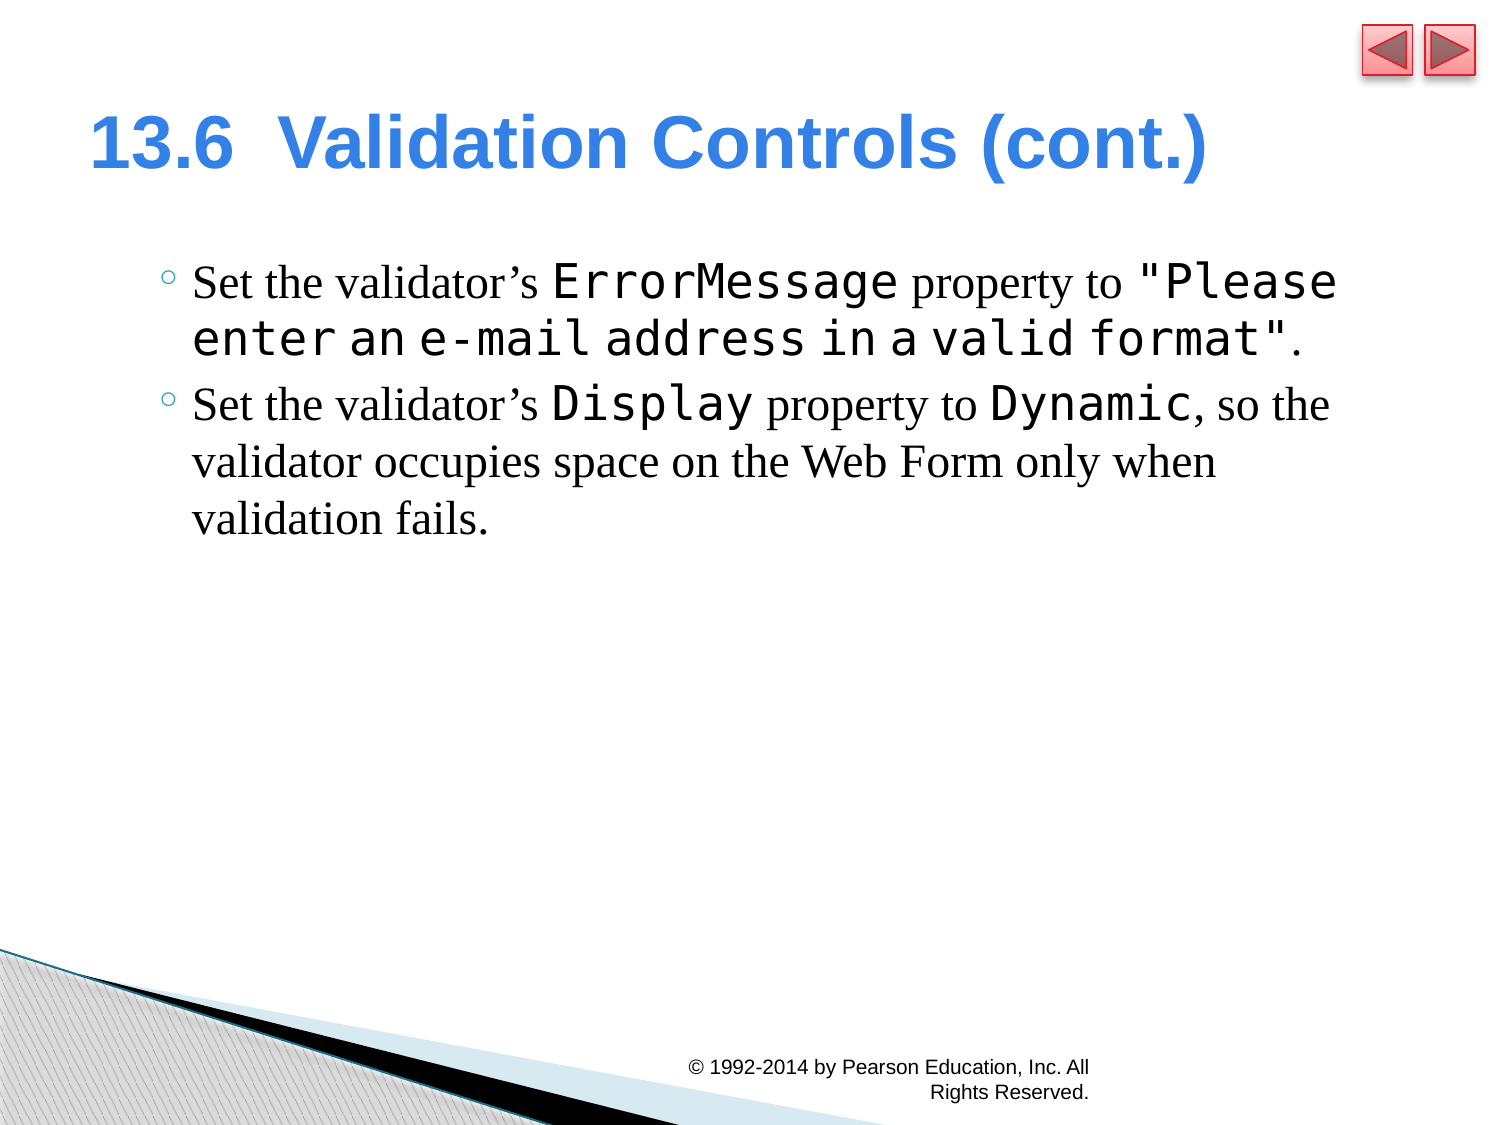

# 13.6  Validation Controls (cont.)
Set the validator’s ErrorMessage property to "Please enter an e-mail address in a valid format".
Set the validator’s Display property to Dynamic, so the validator occupies space on the Web Form only when validation fails.
© 1992-2014 by Pearson Education, Inc. All Rights Reserved.